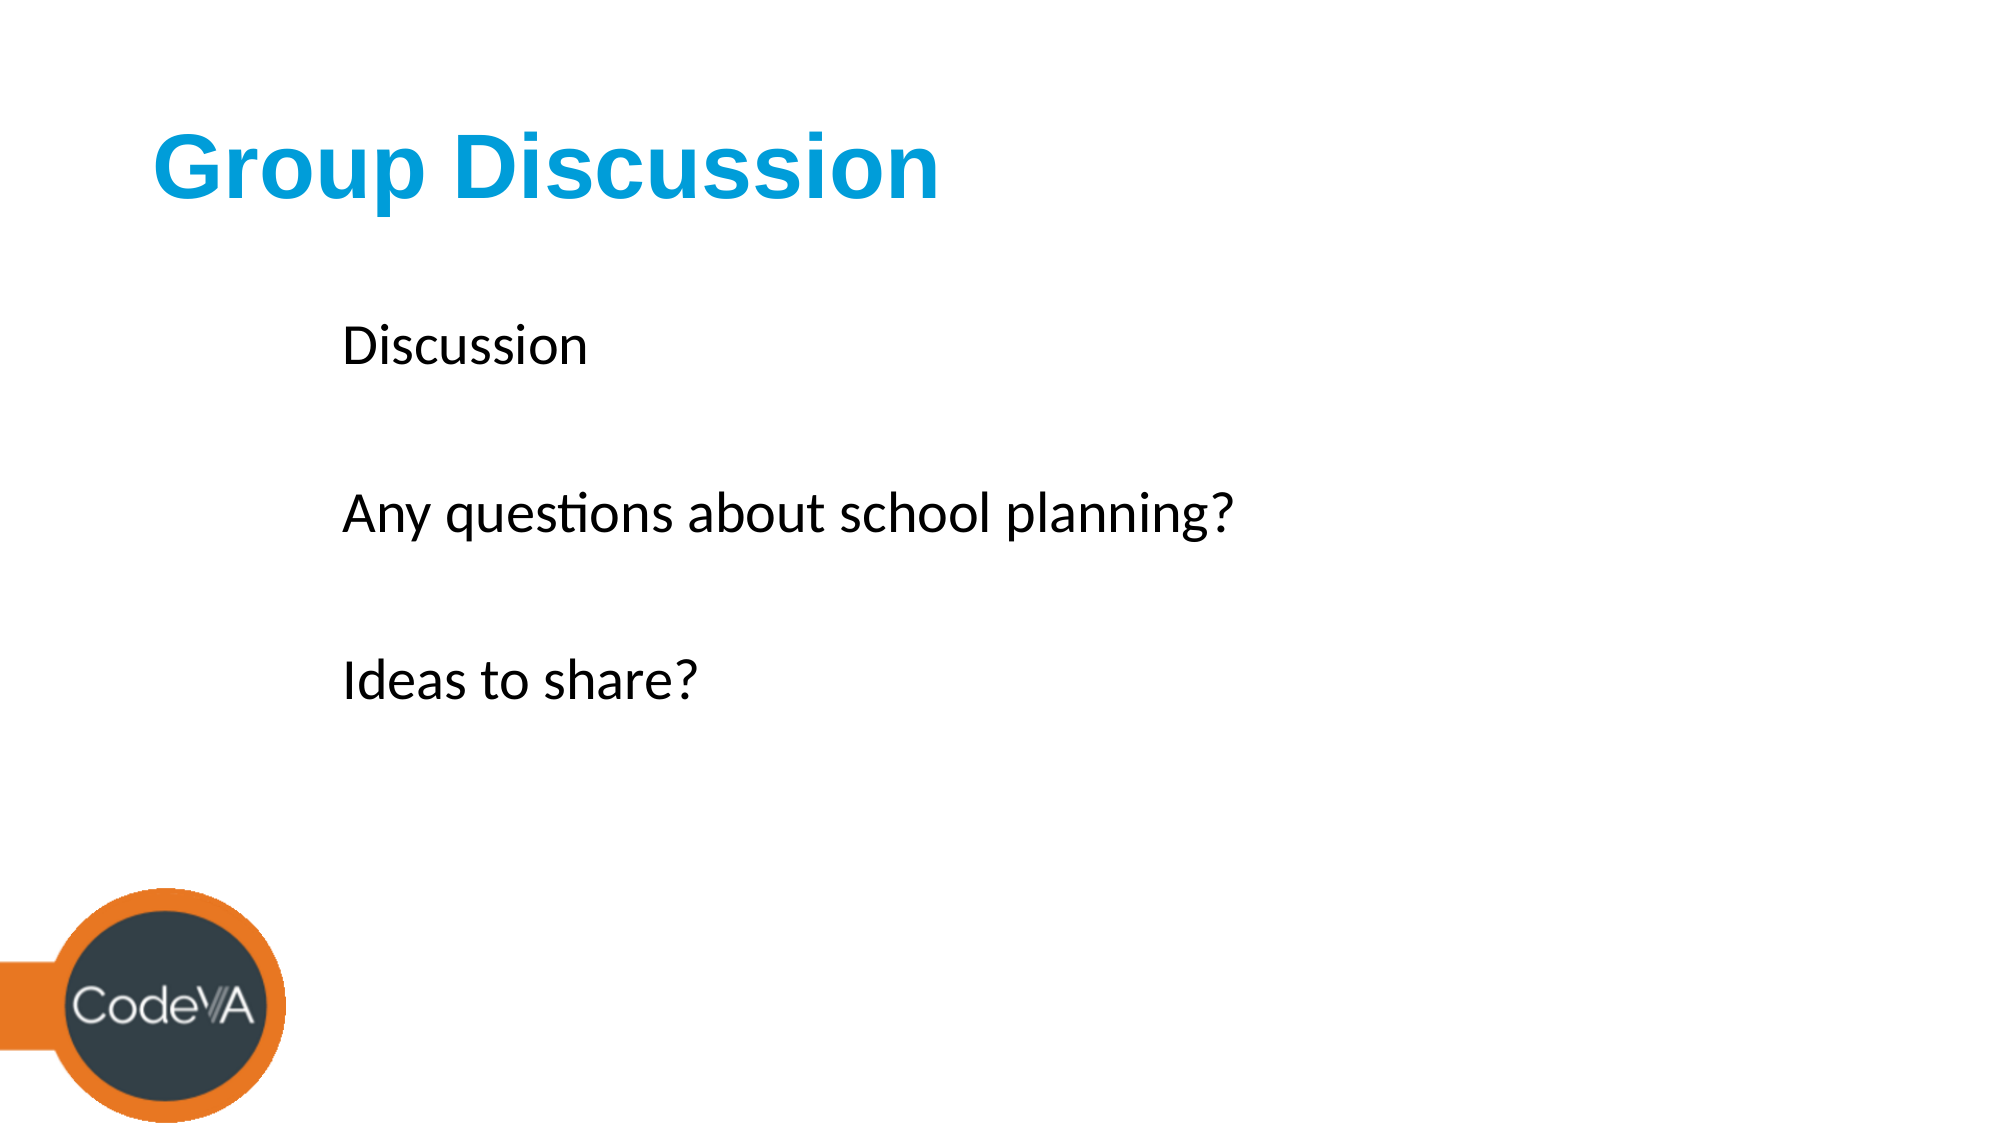

# Group Discussion
Discussion

Any questions about school planning?

Ideas to share?